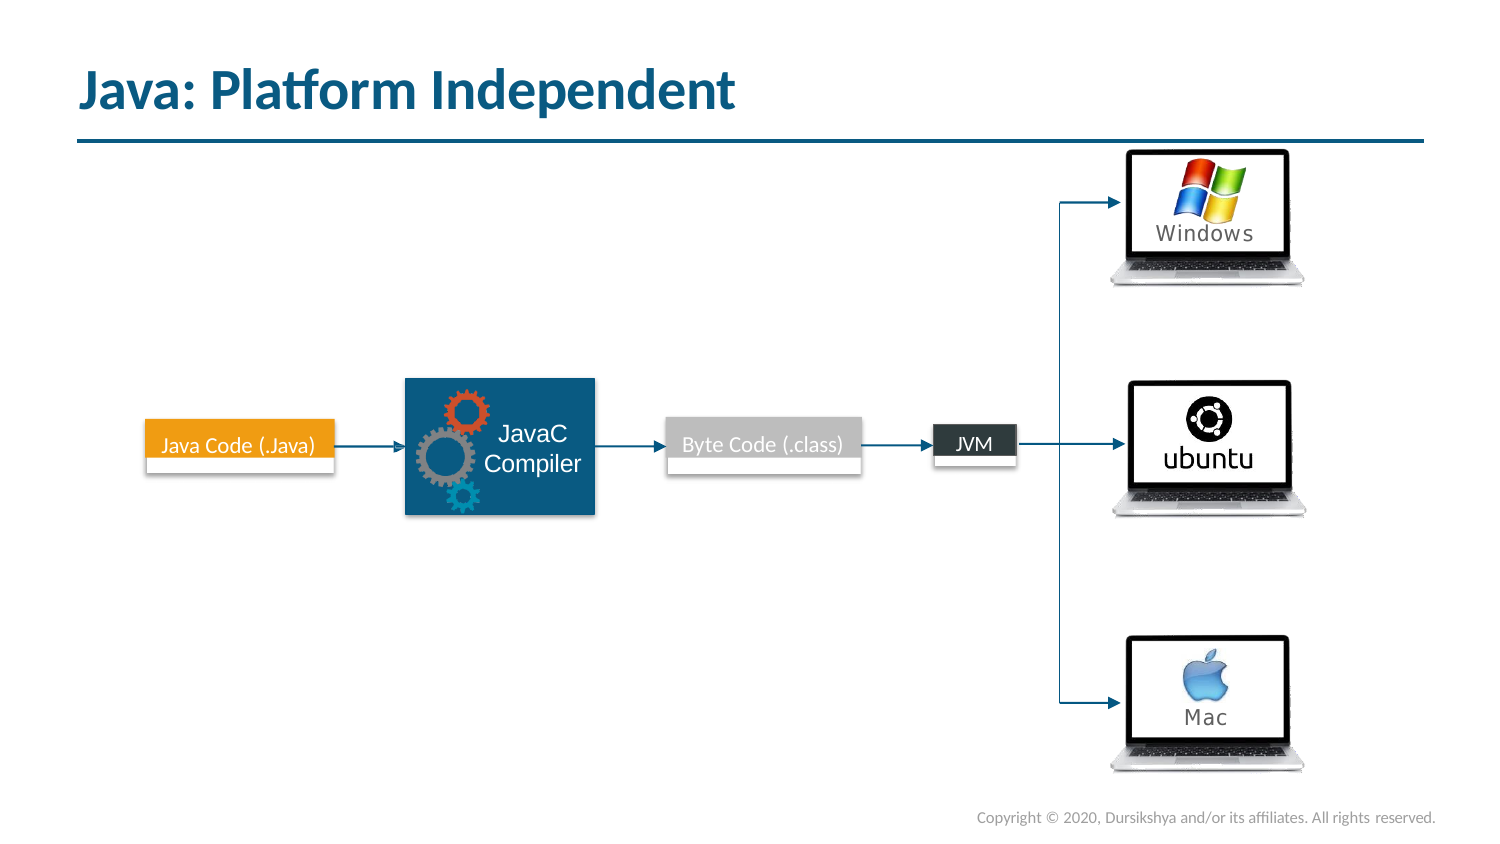

# Java: Platform Independent

Windows

JavaC
Compiler

Byte Code (.class)

Java Code (.Java)

JVM
Mac
Copyright © 2020, Dursikshya and/or its affiliates. All rights reserved.